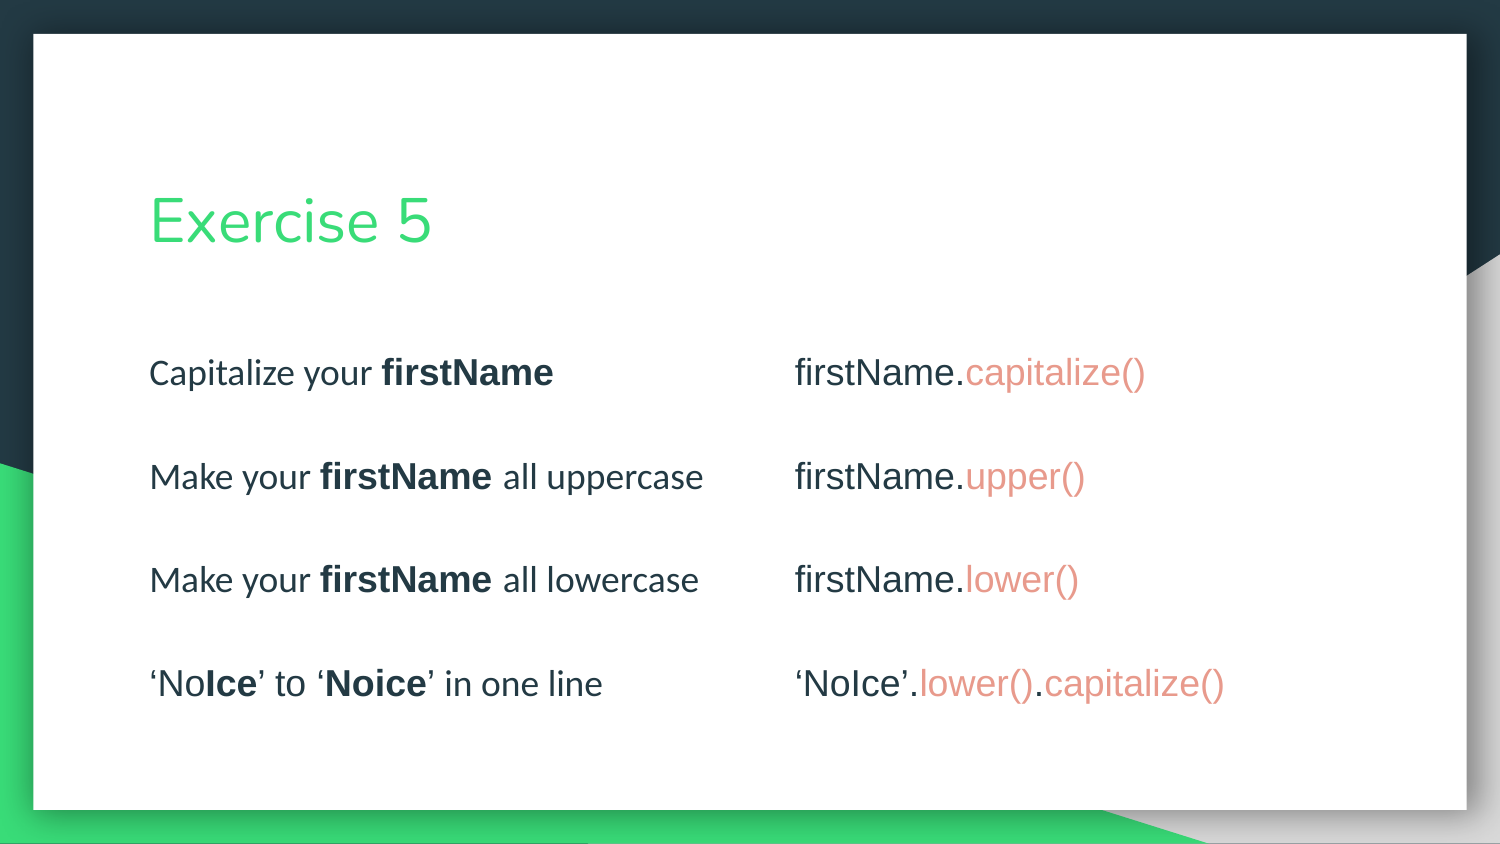

# Exercise 5
firstName.capitalize()

firstName.upper()

firstName.lower()

‘NoIce’.lower().capitalize()
Capitalize your firstName

Make your firstName all uppercase

Make your firstName all lowercase

‘NoIce’ to ‘Noice’ in one line